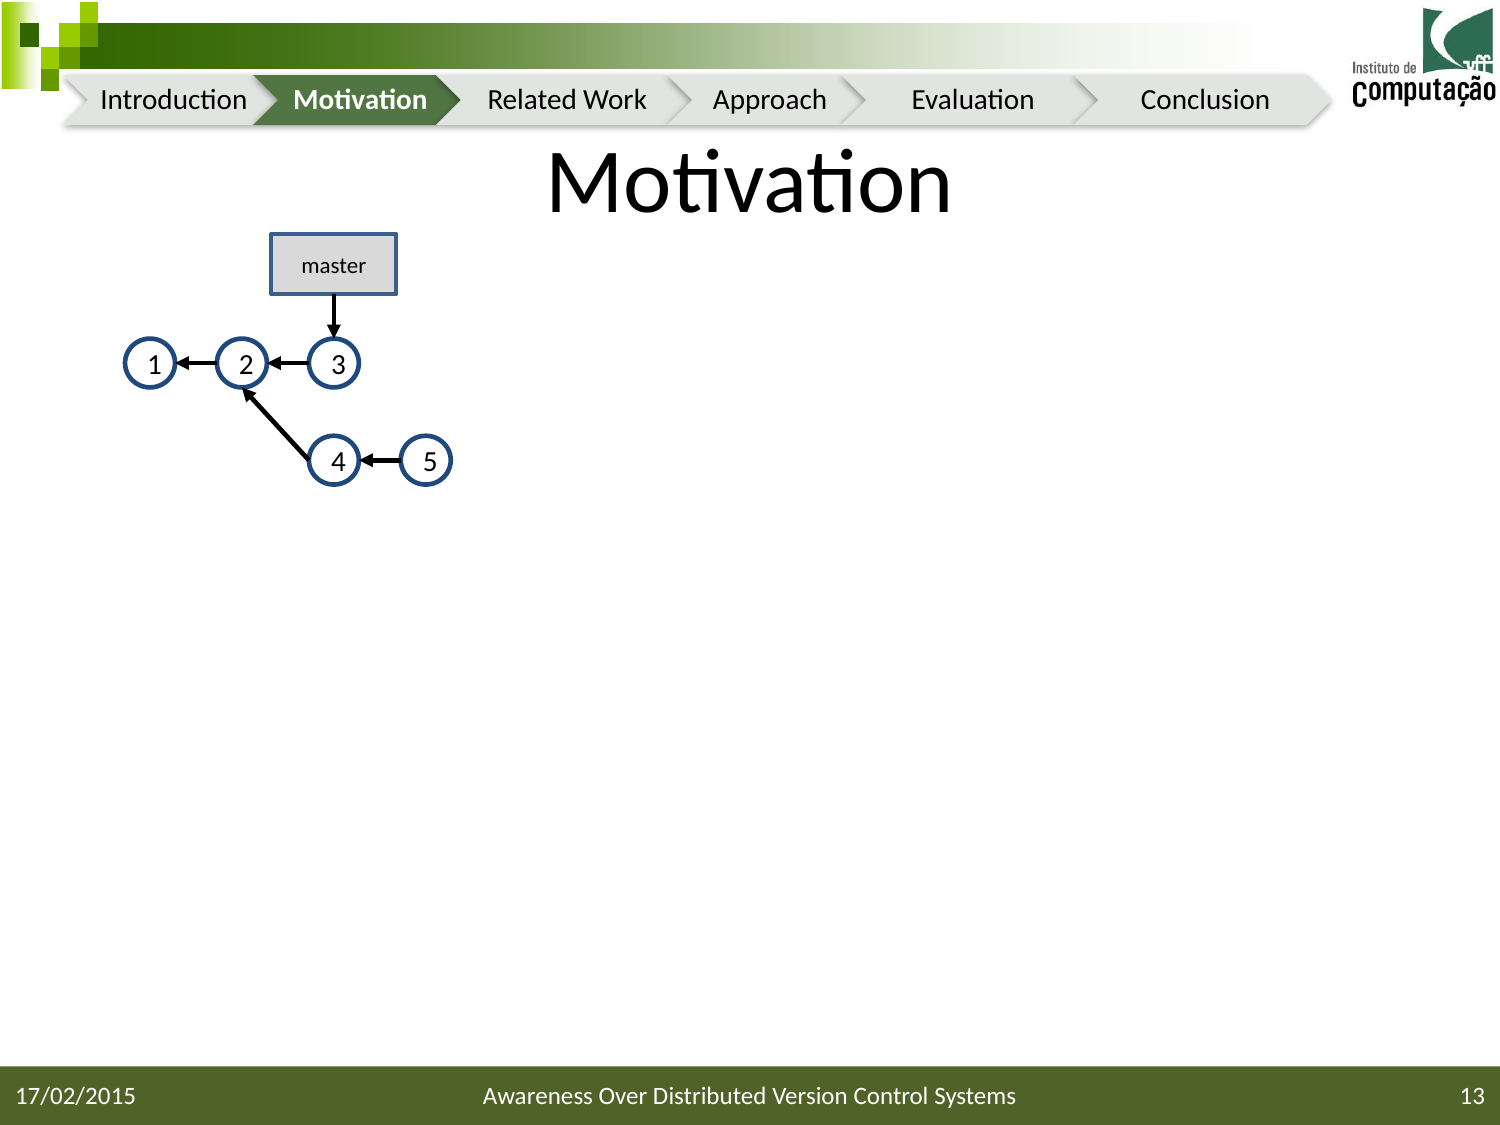

Introduction
Motivation
Related Work
Approach
Evaluation
Conclusion
# Motivation
master
1
2
3
4
5
17/02/2015
Awareness Over Distributed Version Control Systems
13